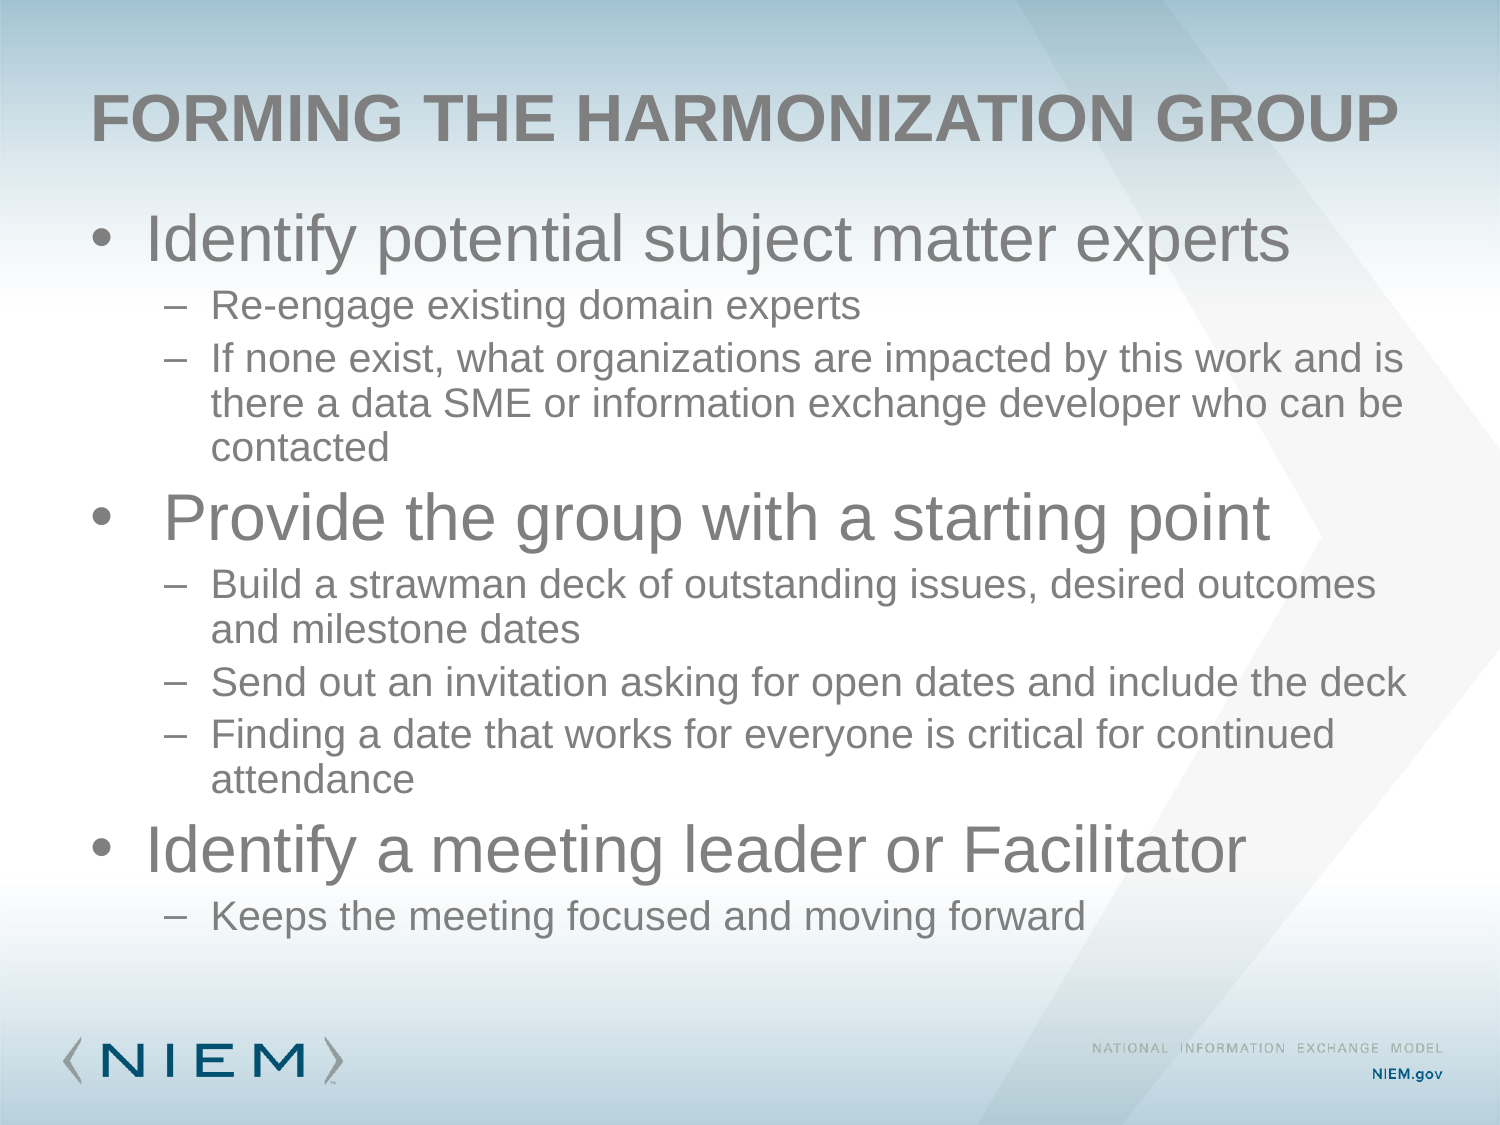

# Forming the Harmonization Group
Identify potential subject matter experts
Re-engage existing domain experts
If none exist, what organizations are impacted by this work and is there a data SME or information exchange developer who can be contacted
 Provide the group with a starting point
Build a strawman deck of outstanding issues, desired outcomes and milestone dates
Send out an invitation asking for open dates and include the deck
Finding a date that works for everyone is critical for continued attendance
Identify a meeting leader or Facilitator
Keeps the meeting focused and moving forward